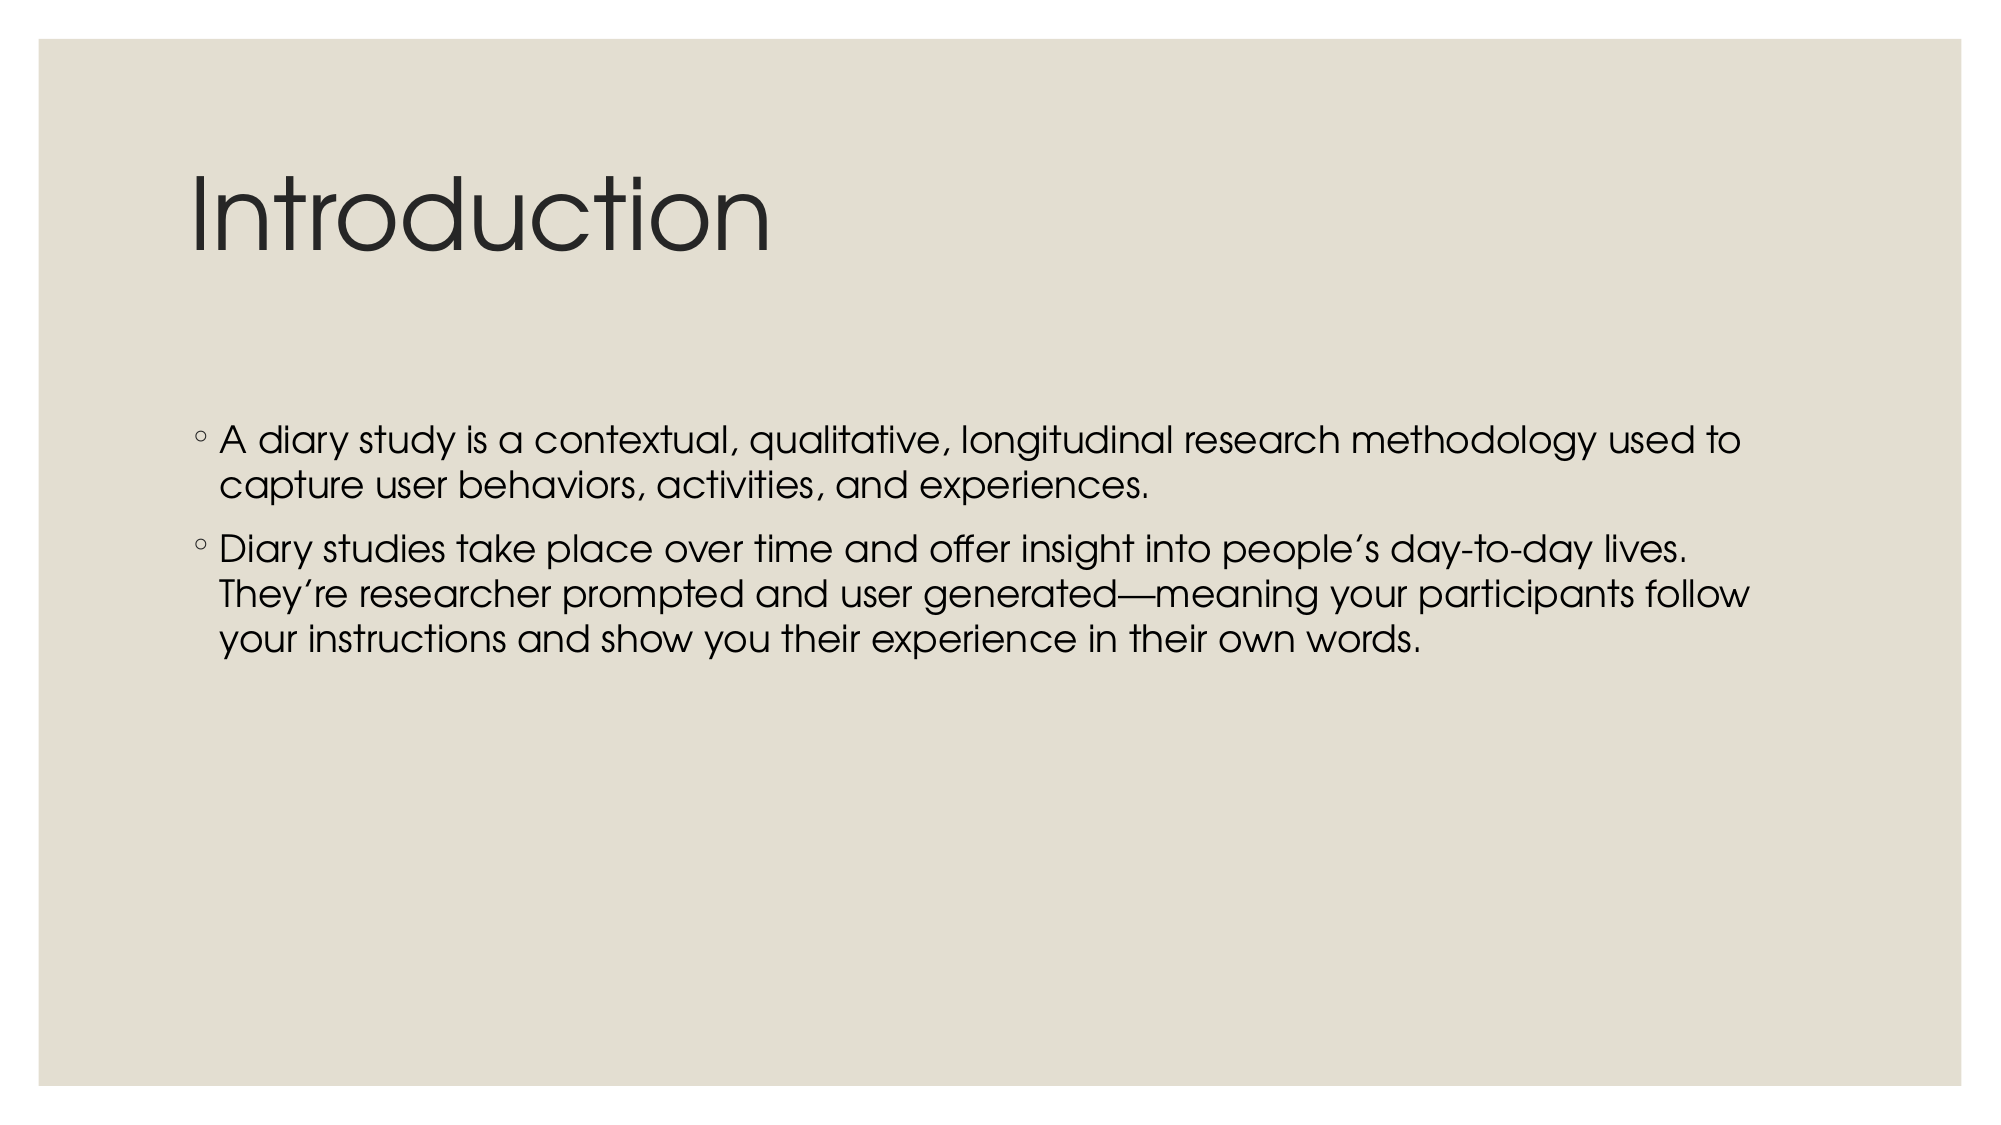

# Introduction

A diary study is a contextual, qualitative, longitudinal research methodology used to capture user behaviors, activities, and experiences.
Diary studies take place over time and offer insight into people’s day-to-day lives. They’re researcher prompted and user generated—meaning your participants follow your instructions and show you their experience in their own words.